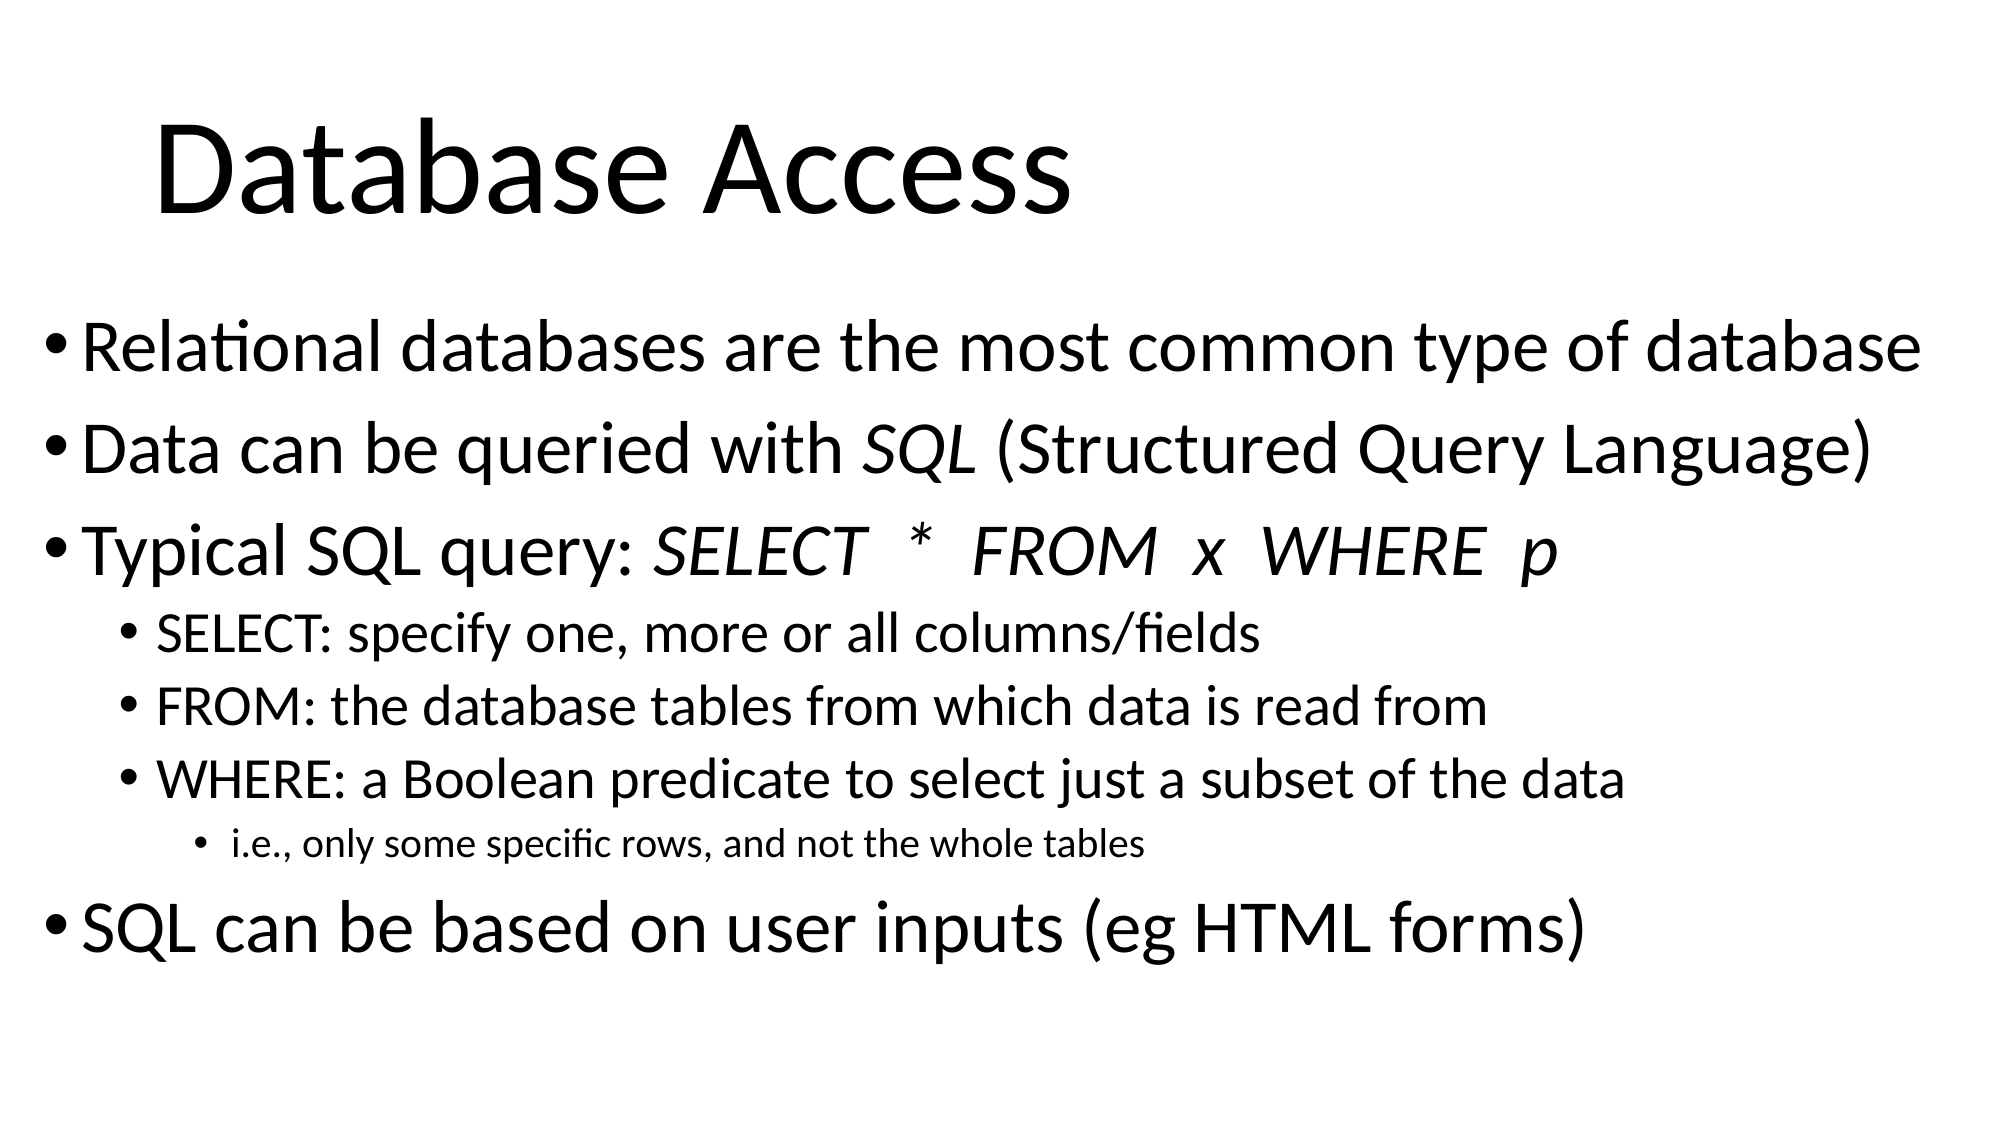

# Database Access
Relational databases are the most common type of database
Data can be queried with SQL (Structured Query Language)
Typical SQL query: SELECT  *  FROM  x  WHERE  p
SELECT: specify one, more or all columns/fields
FROM: the database tables from which data is read from
WHERE: a Boolean predicate to select just a subset of the data
i.e., only some specific rows, and not the whole tables
SQL can be based on user inputs (eg HTML forms)